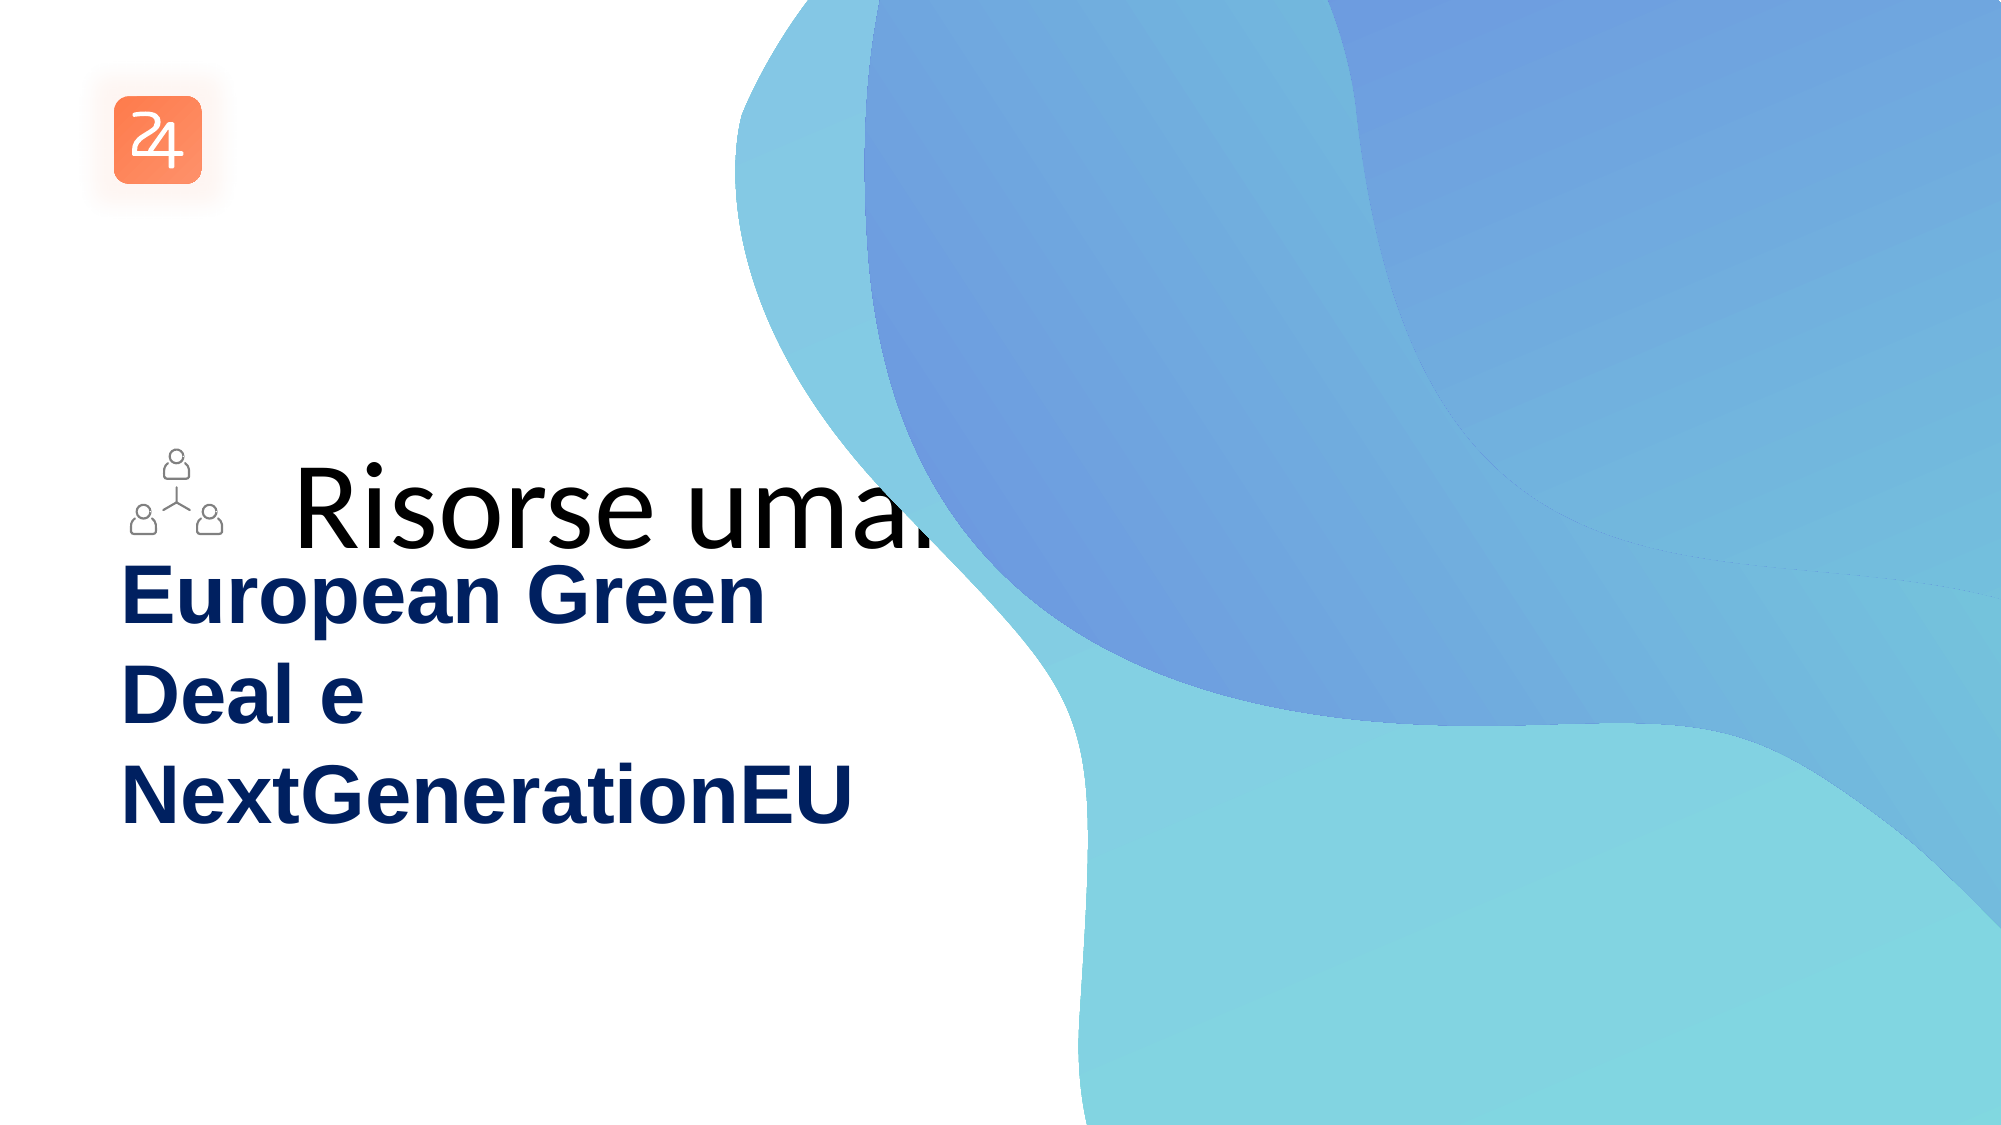

# Risorse umane diapositiva 1

European Green Deal e NextGenerationEU